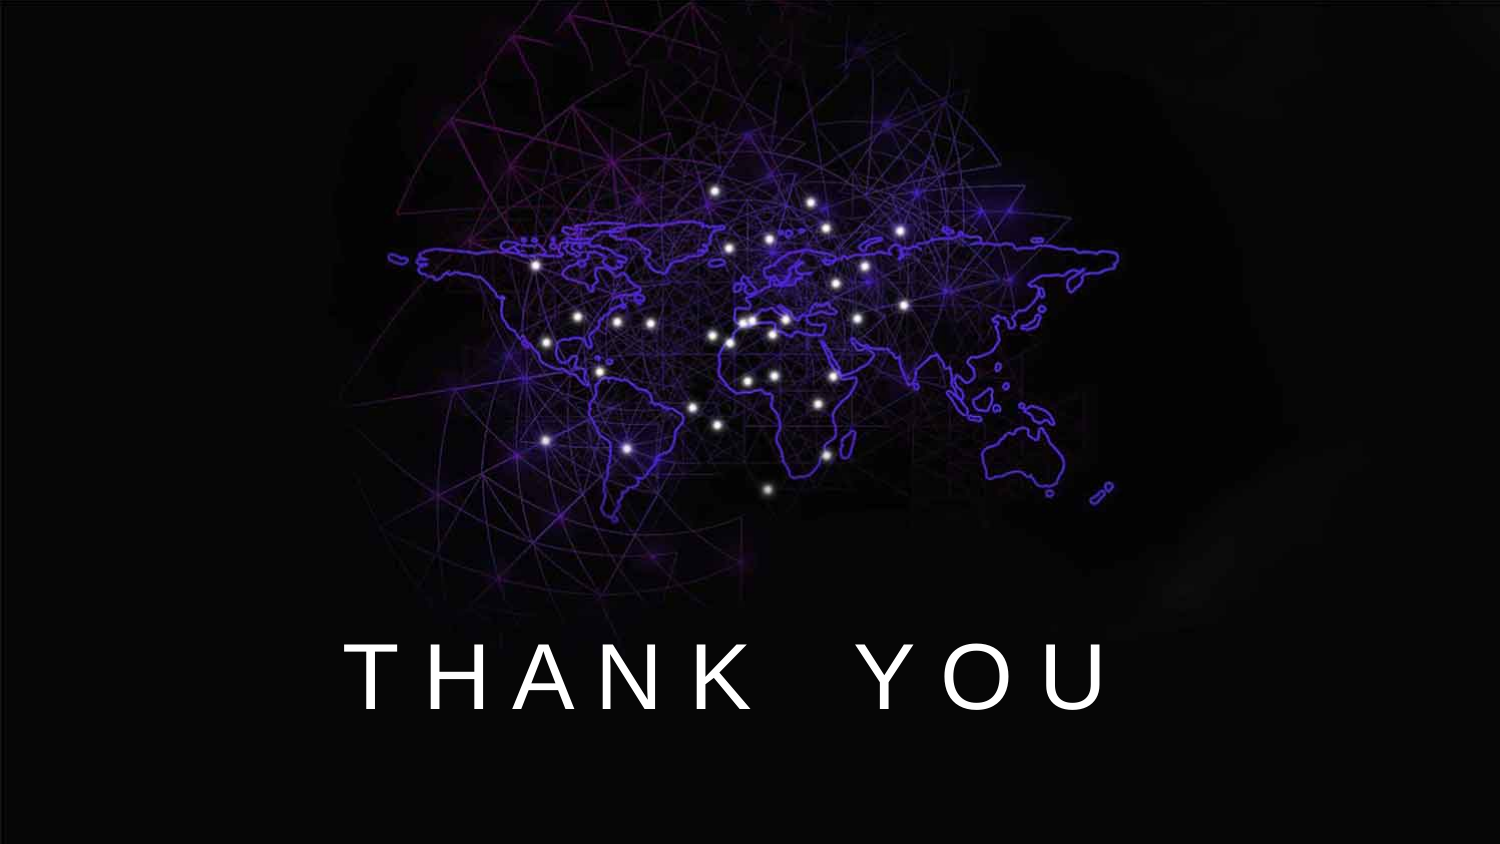

T H A N K    Y O U